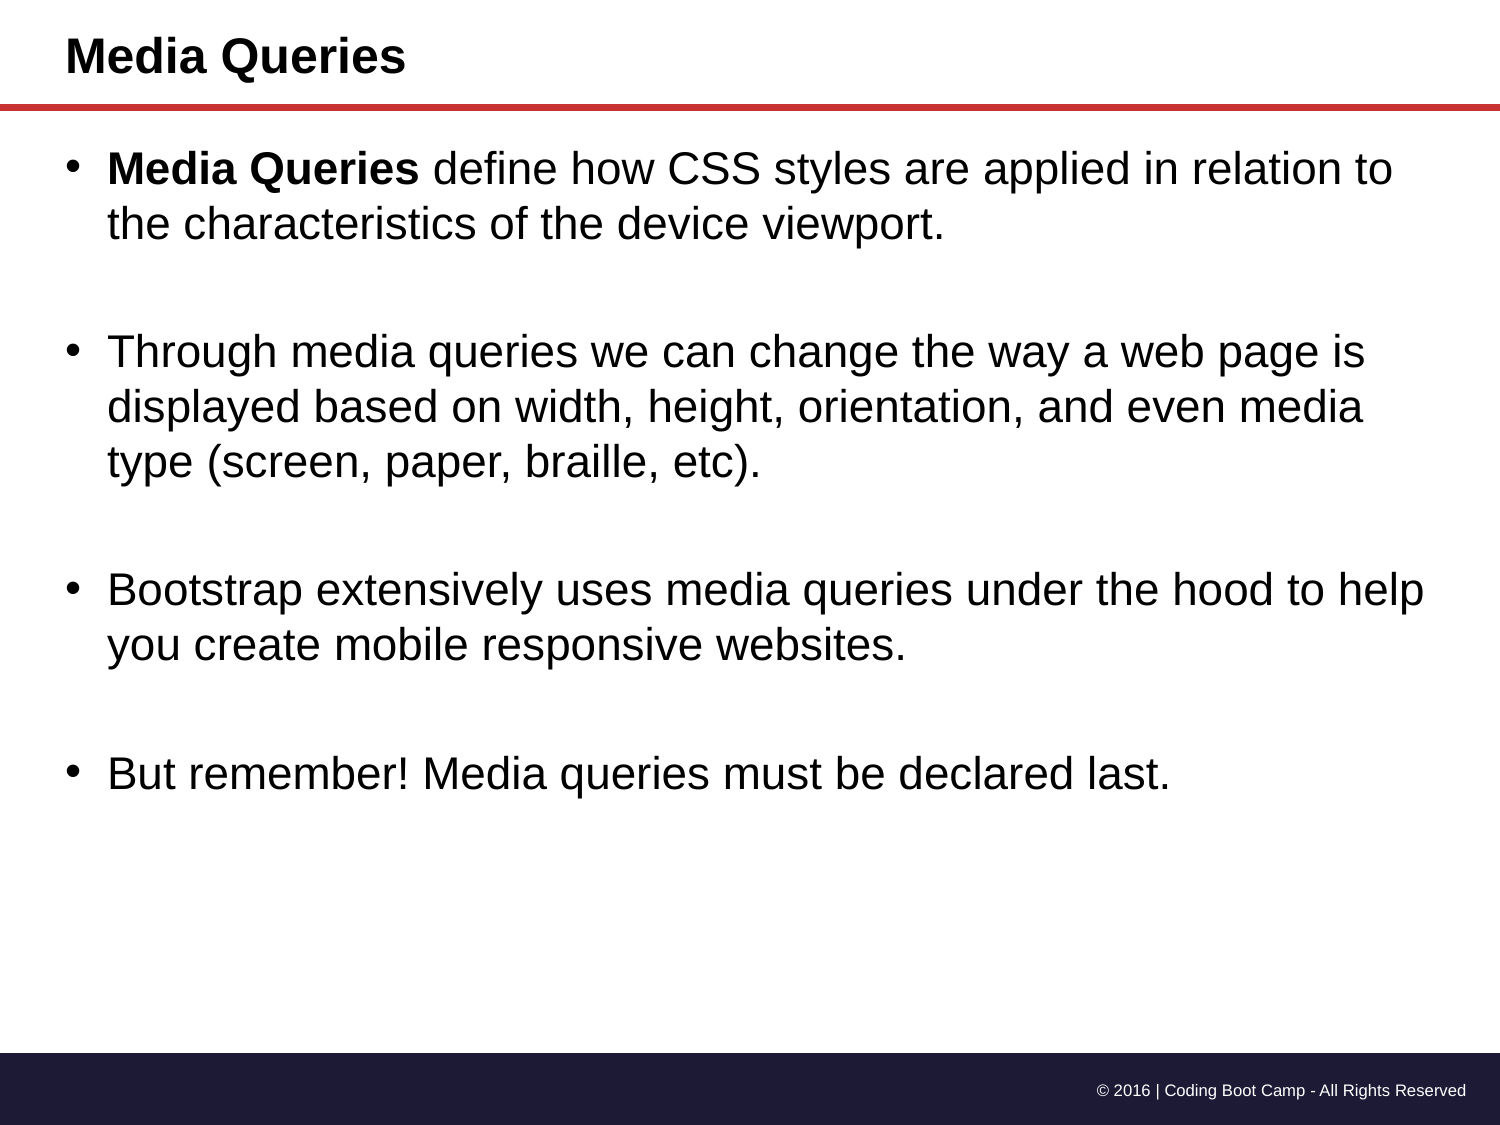

Media Queries
Media Queries define how CSS styles are applied in relation to the characteristics of the device viewport.

Through media queries we can change the way a web page is displayed based on width, height, orientation, and even media type (screen, paper, braille, etc).

Bootstrap extensively uses media queries under the hood to help you create mobile responsive websites.

But remember! Media queries must be declared last.